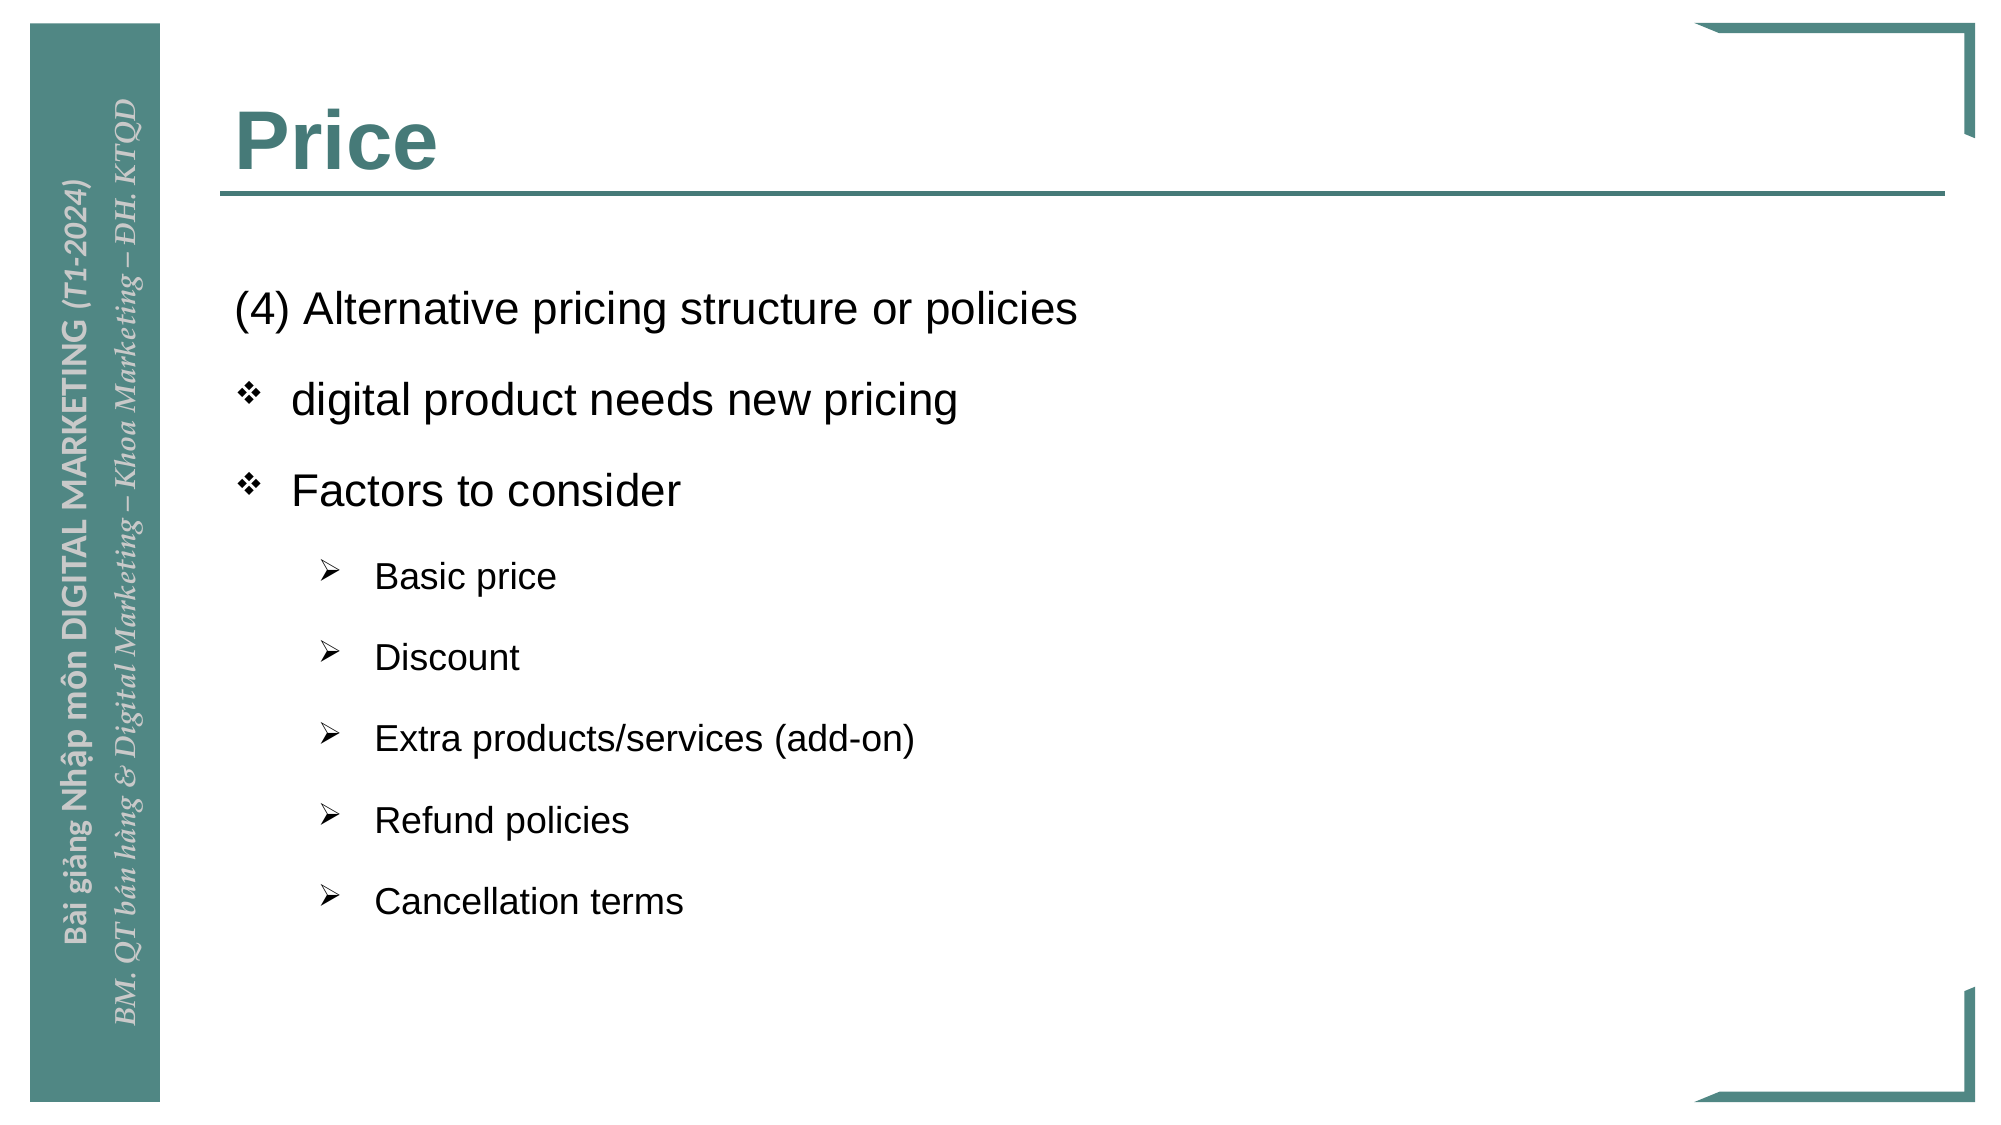

# Price
(4) Alternative pricing structure or policies
digital product needs new pricing
Factors to consider
Basic price
Discount
Extra products/services (add-on)
Refund policies
Cancellation terms